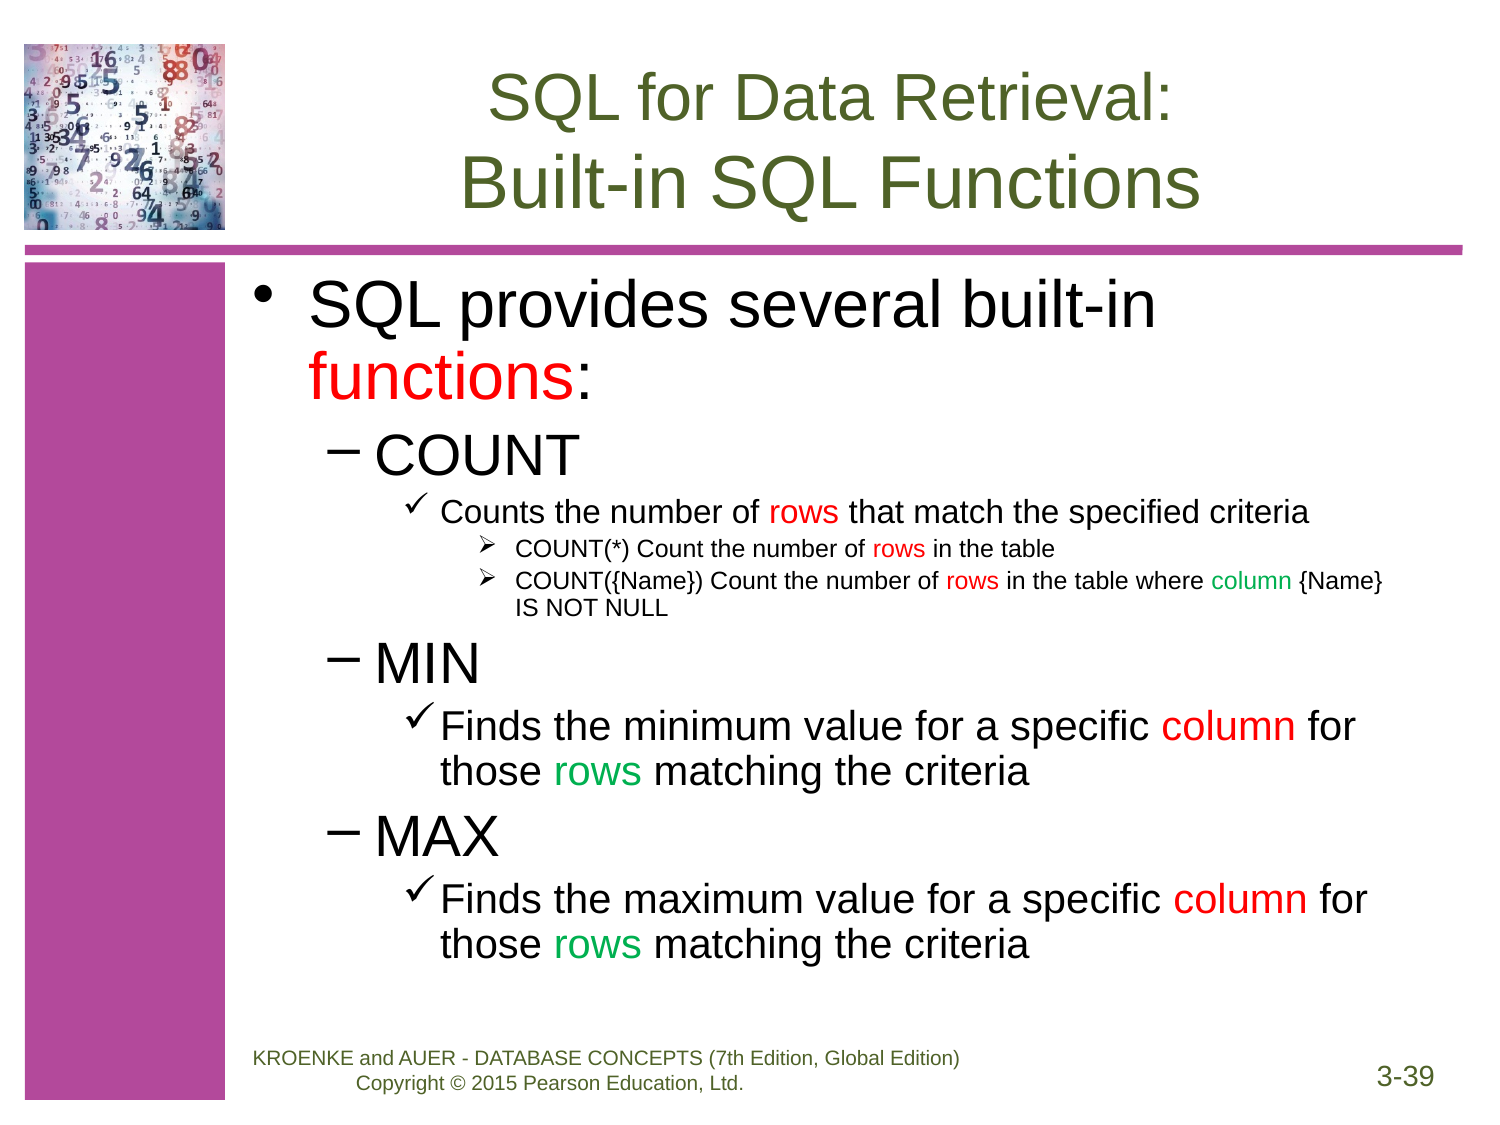

# SQL for Data Retrieval: Built-in SQL Functions
SQL provides several built-in functions:
COUNT
Counts the number of rows that match the specified criteria
COUNT(*) Count the number of rows in the table
COUNT({Name}) Count the number of rows in the table where column {Name} IS NOT NULL
MIN
Finds the minimum value for a specific column for those rows matching the criteria
MAX
Finds the maximum value for a specific column for those rows matching the criteria
KROENKE and AUER - DATABASE CONCEPTS (7th Edition, Global Edition)                                      Copyright © 2015 Pearson Education, Ltd.
3-39